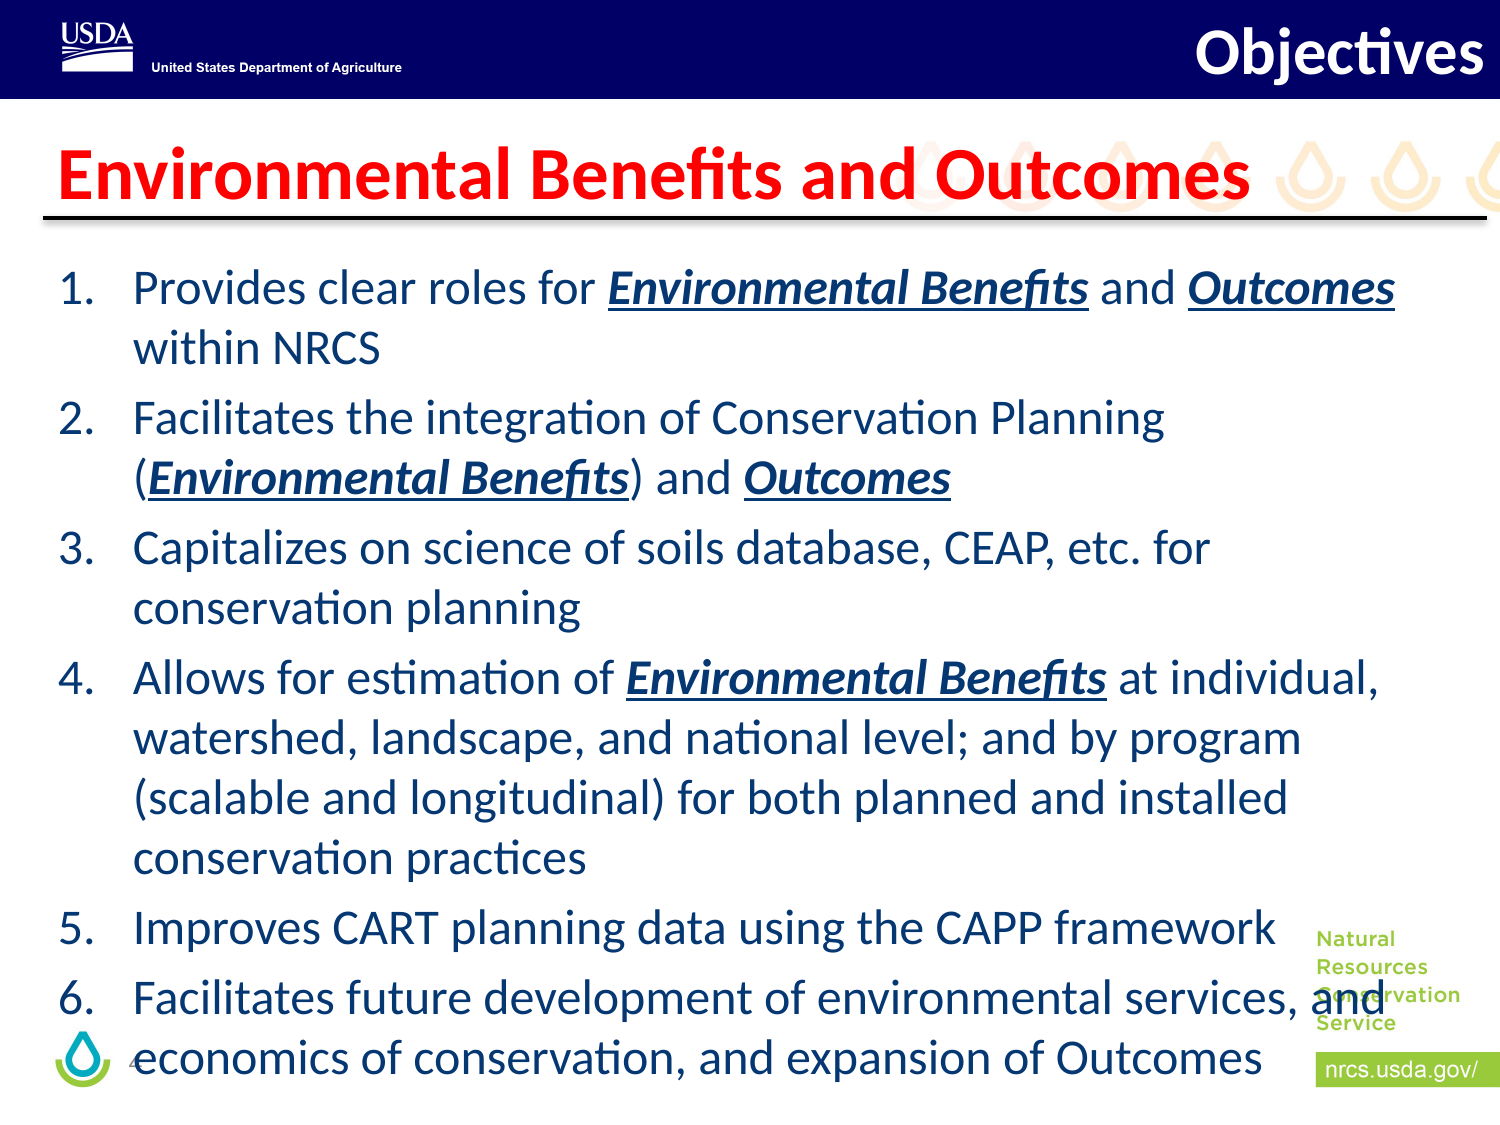

Objectives
# Environmental Benefits and Outcomes
Provides clear roles for Environmental Benefits and Outcomes within NRCS
Facilitates the integration of Conservation Planning (Environmental Benefits) and Outcomes
Capitalizes on science of soils database, CEAP, etc. for conservation planning
Allows for estimation of Environmental Benefits at individual, watershed, landscape, and national level; and by program (scalable and longitudinal) for both planned and installed conservation practices
Improves CART planning data using the CAPP framework
Facilitates future development of environmental services, and economics of conservation, and expansion of Outcomes

4